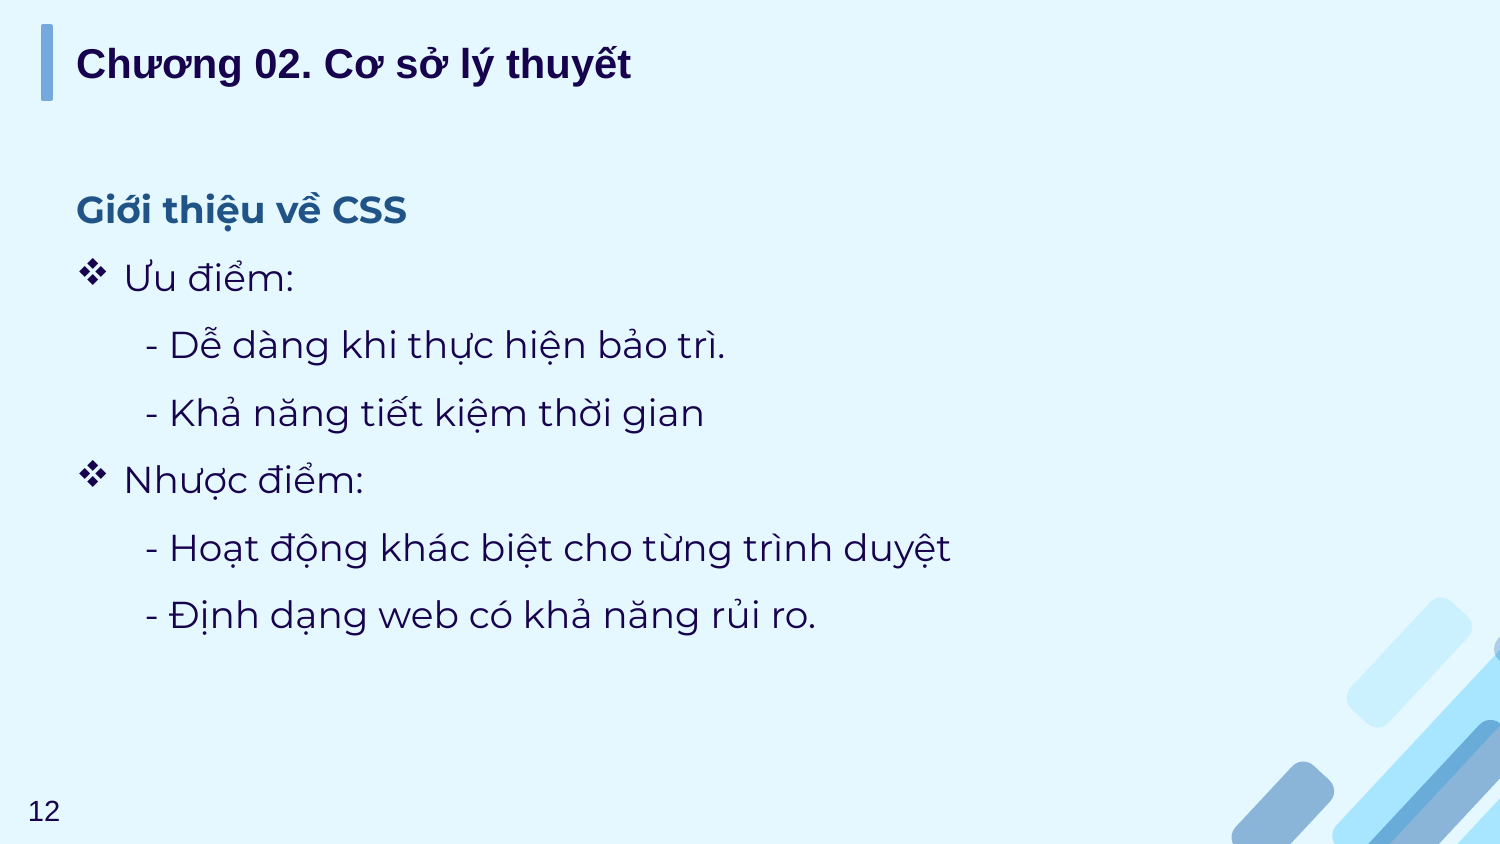

Chương 02. Cơ sở lý thuyết
Giới thiệu về CSS
Ưu điểm:
       - Dễ dàng khi thực hiện bảo trì.
       - Khả năng tiết kiệm thời gian
Nhược điểm:
       - Hoạt động khác biệt cho từng trình duyệt
       - Định dạng web có khả năng rủi ro.
12